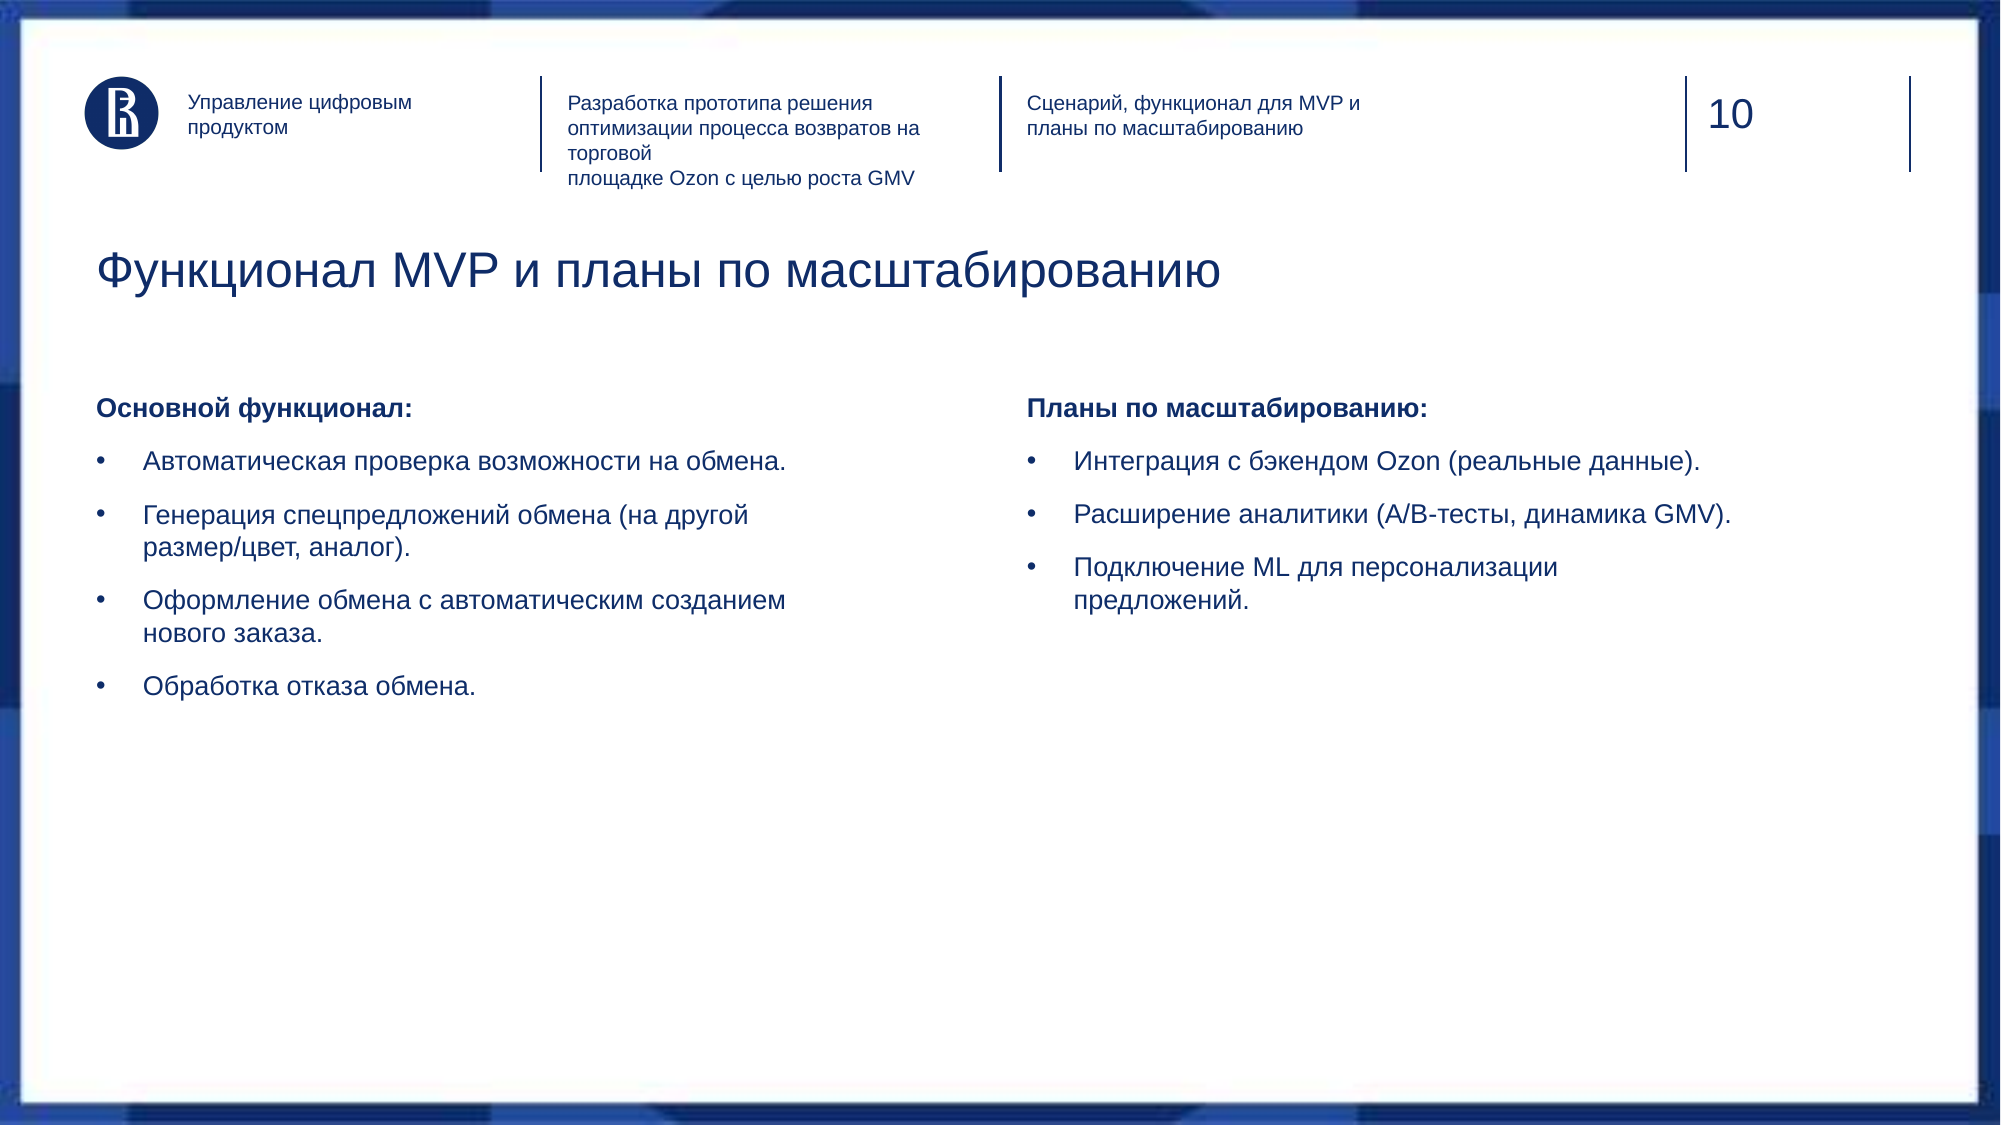

Управление цифровым продуктом

Разработка прототипа решения оптимизации процесса возвратов на торговой
площадке Ozon с целью роста GMV

Сценарий, функционал для MVP и планы по масштабированию
# Функционал MVP и планы по масштабированию
Основной функционал:
Автоматическая проверка возможности на обмена.
Генерация спецпредложений обмена (на другой размер/цвет, аналог).
Оформление обмена с автоматическим созданием нового заказа.
Обработка отказа обмена.
Планы по масштабированию:
Интеграция с бэкендом Ozon (реальные данные).
Расширение аналитики (A/B-тесты, динамика GMV).
Подключение ML для персонализации предложений.